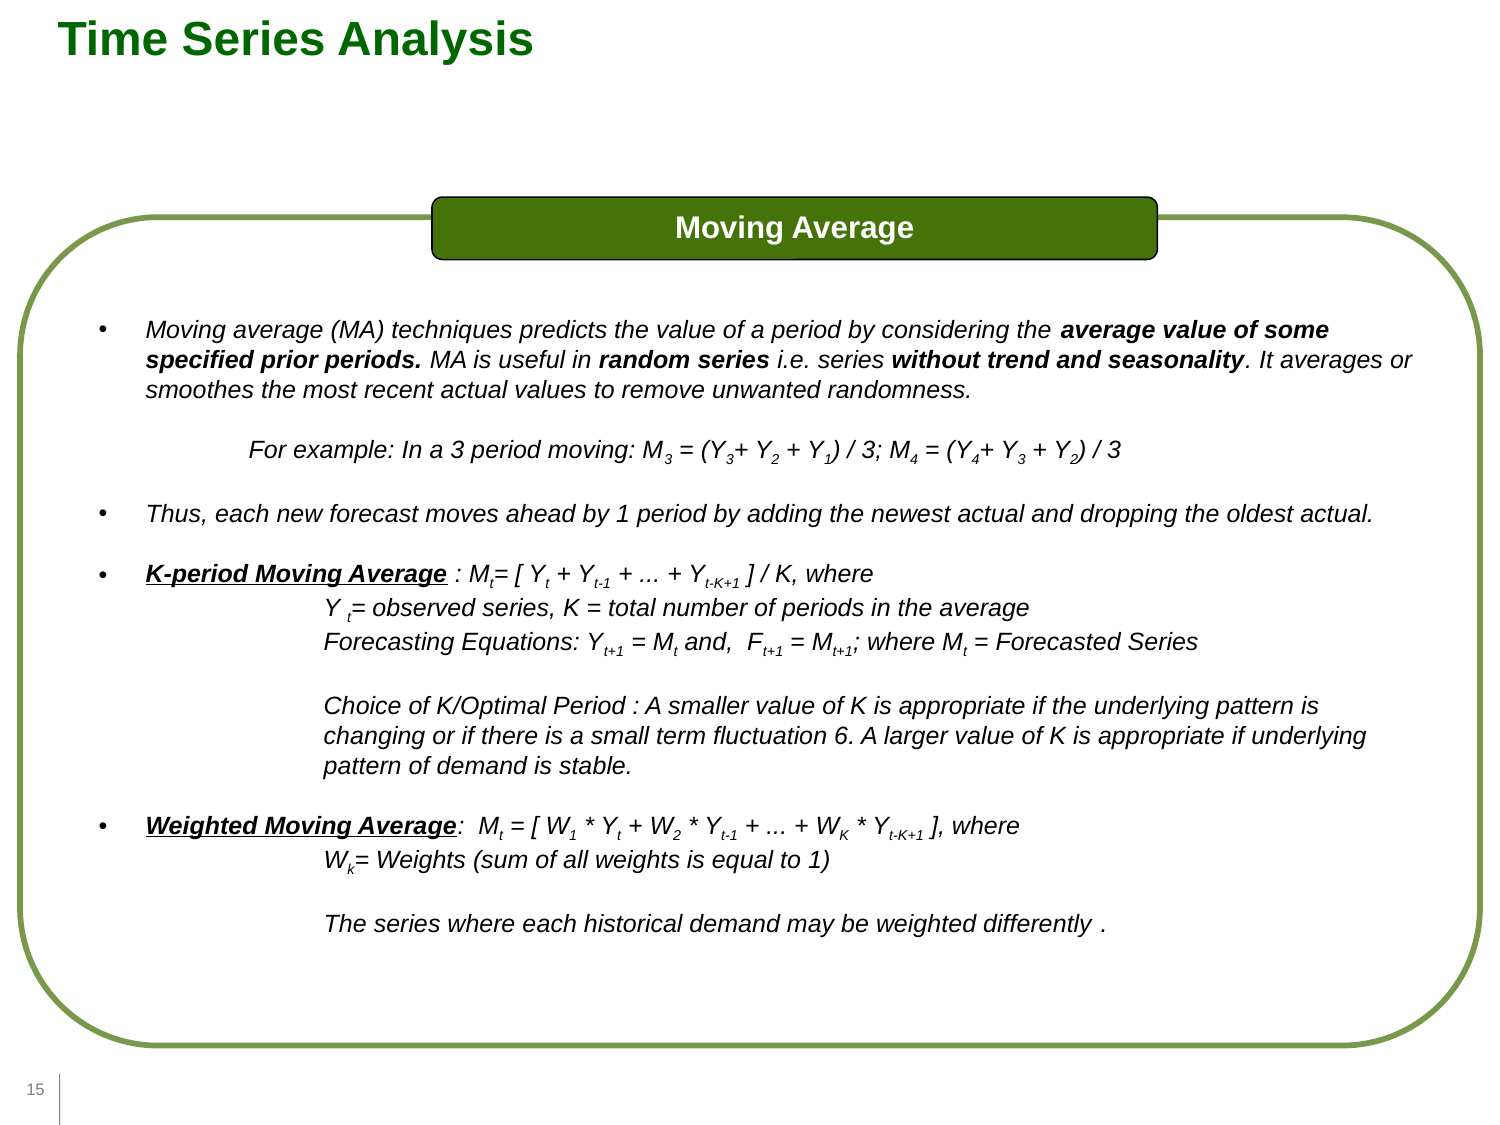

Time Series Analysis
Moving Average

Moving average (MA) techniques predicts the value of a period by considering the average value of some specified prior periods. MA is useful in random series i.e. series without trend and seasonality. It averages or smoothes the most recent actual values to remove unwanted randomness.

For example: In a 3 period moving: M3 = (Y3+ Y2 + Y1) / 3; M4 = (Y4+ Y3 + Y2) / 3

Thus, each new forecast moves ahead by 1 period by adding the newest actual and dropping the oldest actual.

K-period Moving Average : Mt= [ Yt + Yt-1 + ... + Yt-K+1 ] / K, where
Y t= observed series, K = total number of periods in the average
Forecasting Equations: Yt+1 = Mt and,  Ft+1 = Mt+1; where Mt = Forecasted Series

Choice of K/Optimal Period : A smaller value of K is appropriate if the underlying pattern is changing or if there is a small term fluctuation 6. A larger value of K is appropriate if underlying pattern of demand is stable.

Weighted Moving Average:  Mt = [ W1 * Yt + W2 * Yt-1 + ... + WK * Yt-K+1 ], where
Wk= Weights (sum of all weights is equal to 1)

The series where each historical demand may be weighted differently .